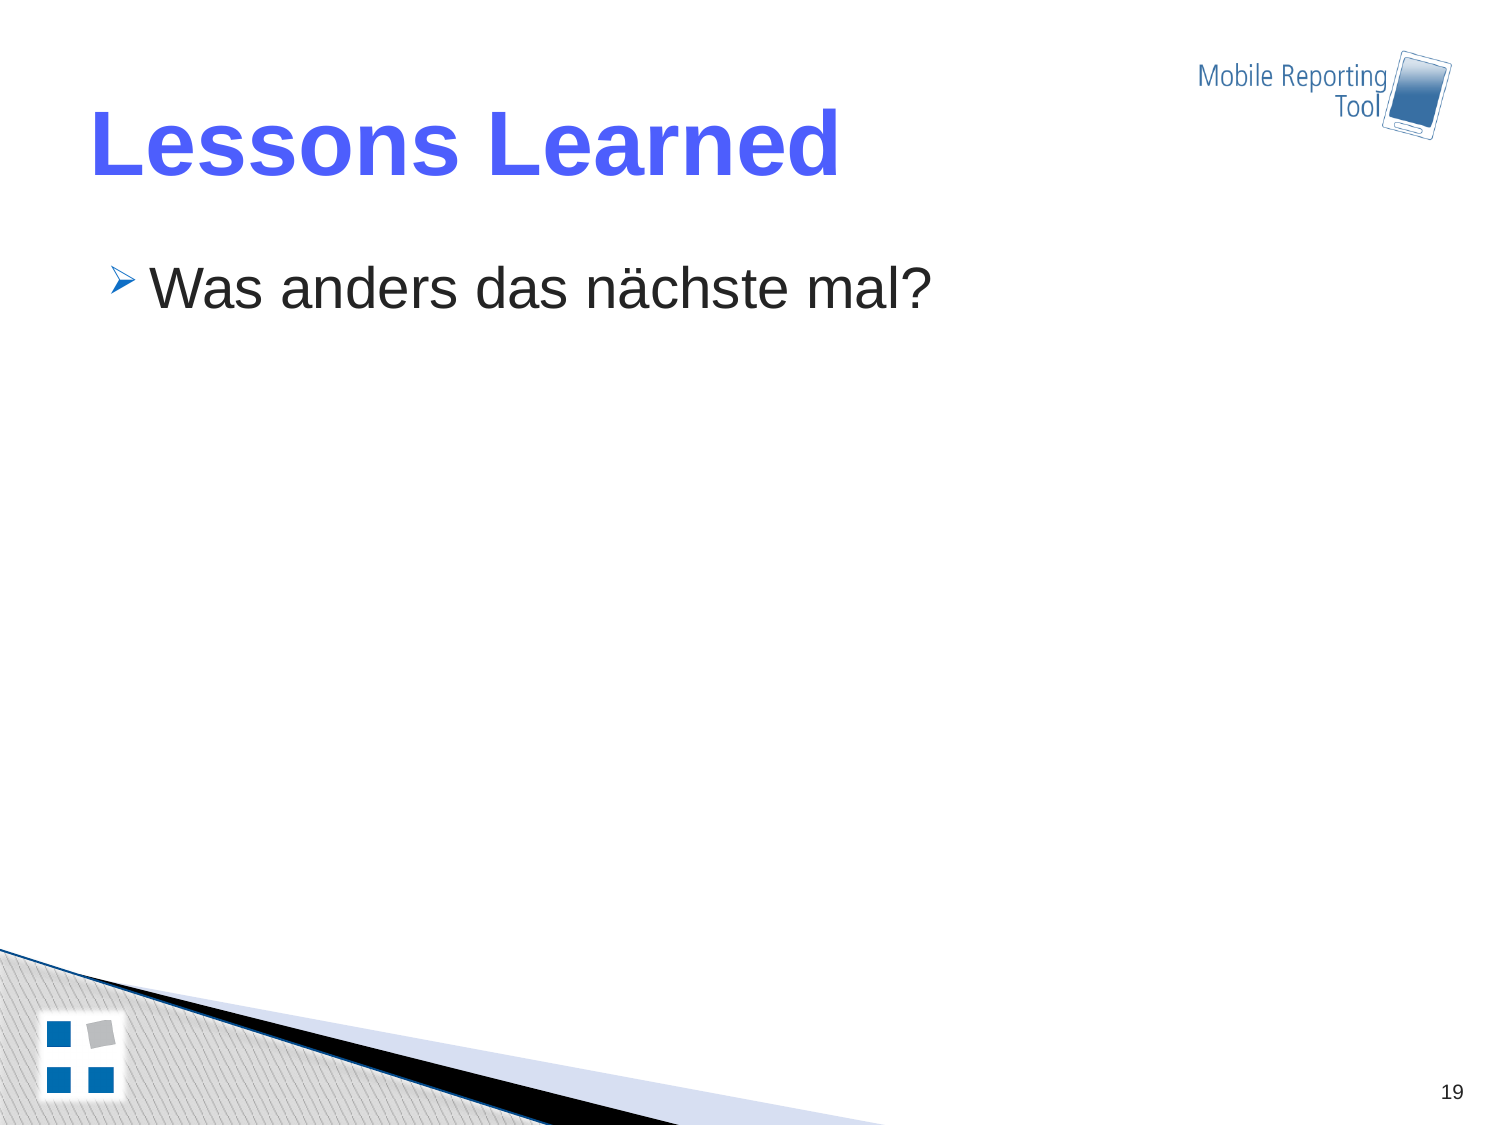

# Lessons Learned
Was anders das nächste mal?
19